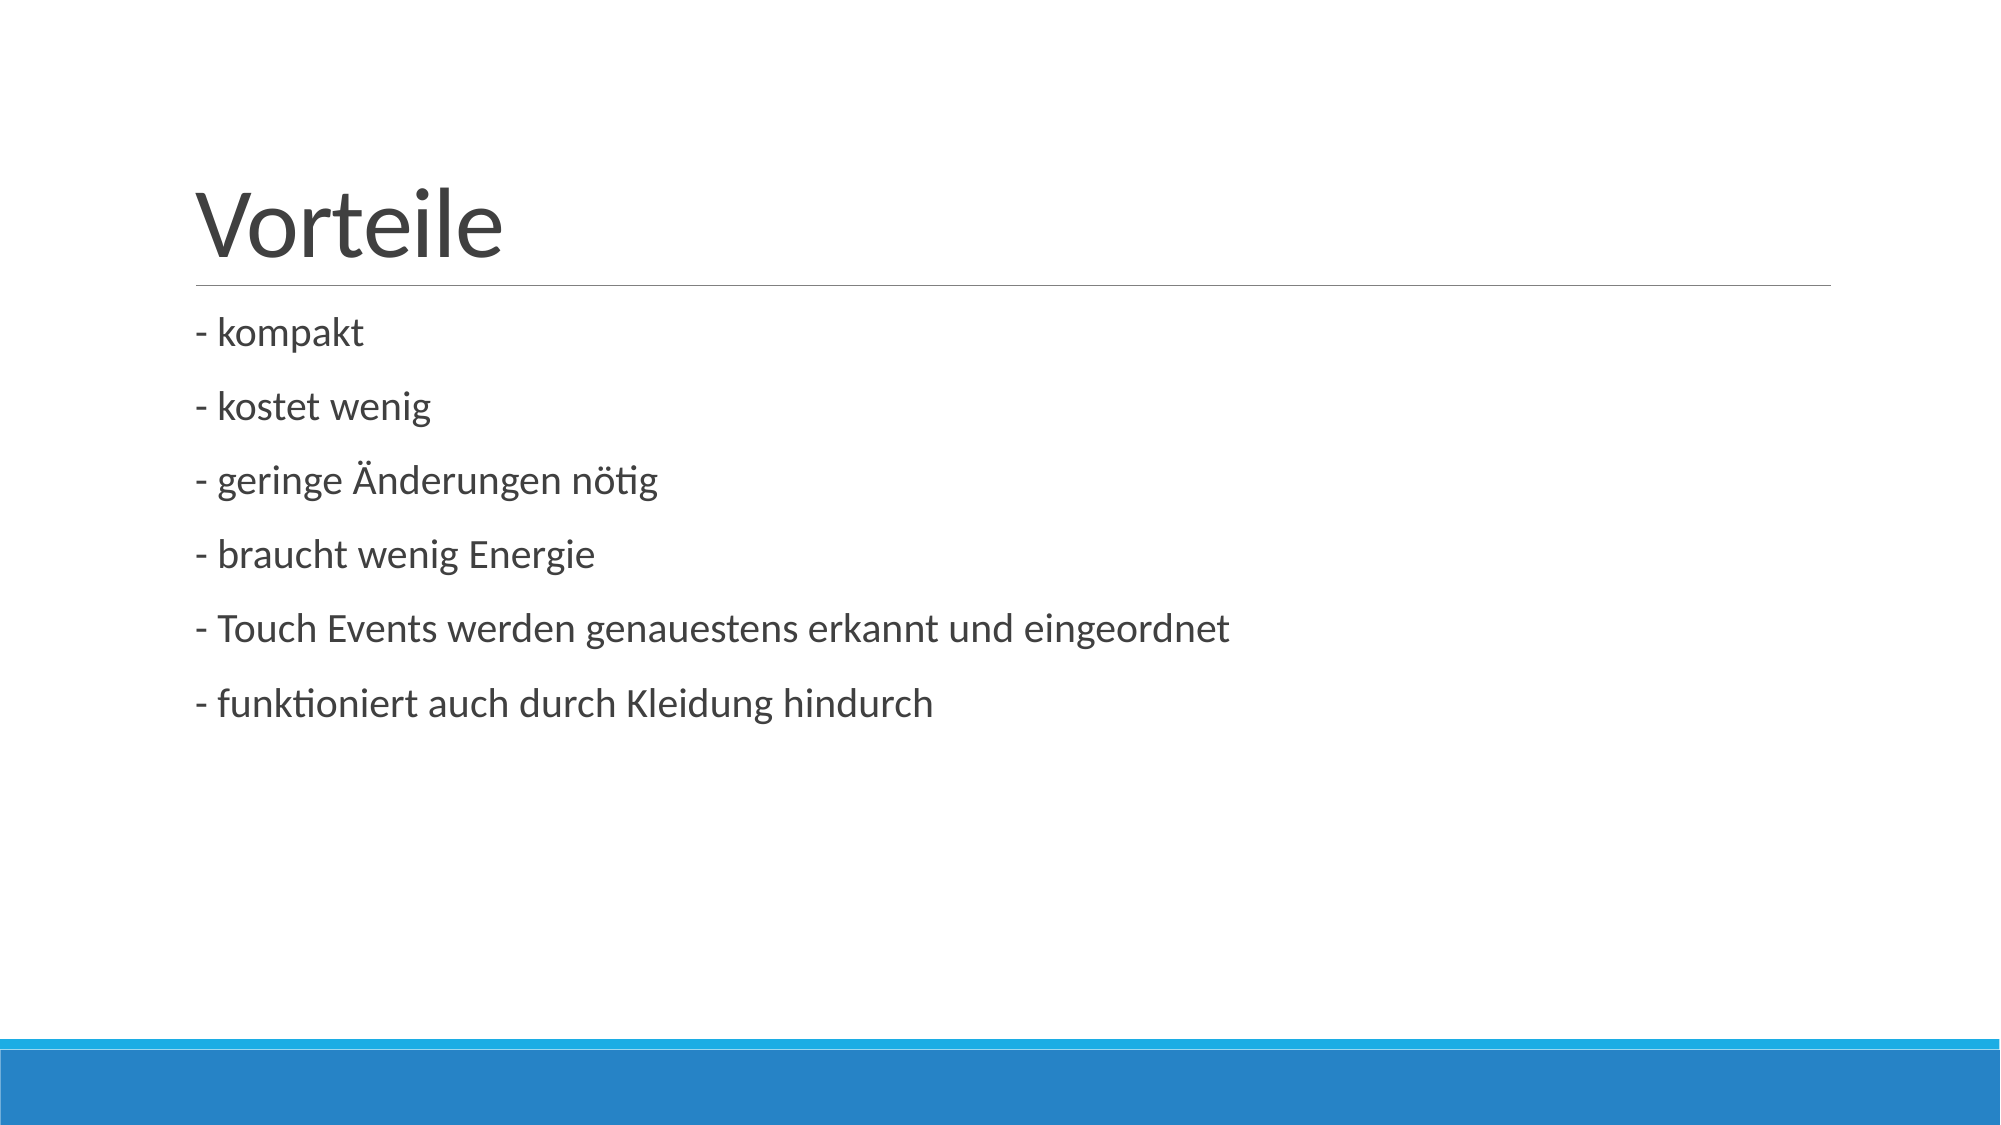

# Vorteile
- kompakt
- kostet wenig
- geringe Änderungen nötig
- braucht wenig Energie
- Touch Events werden genauestens erkannt und eingeordnet
- funktioniert auch durch Kleidung hindurch